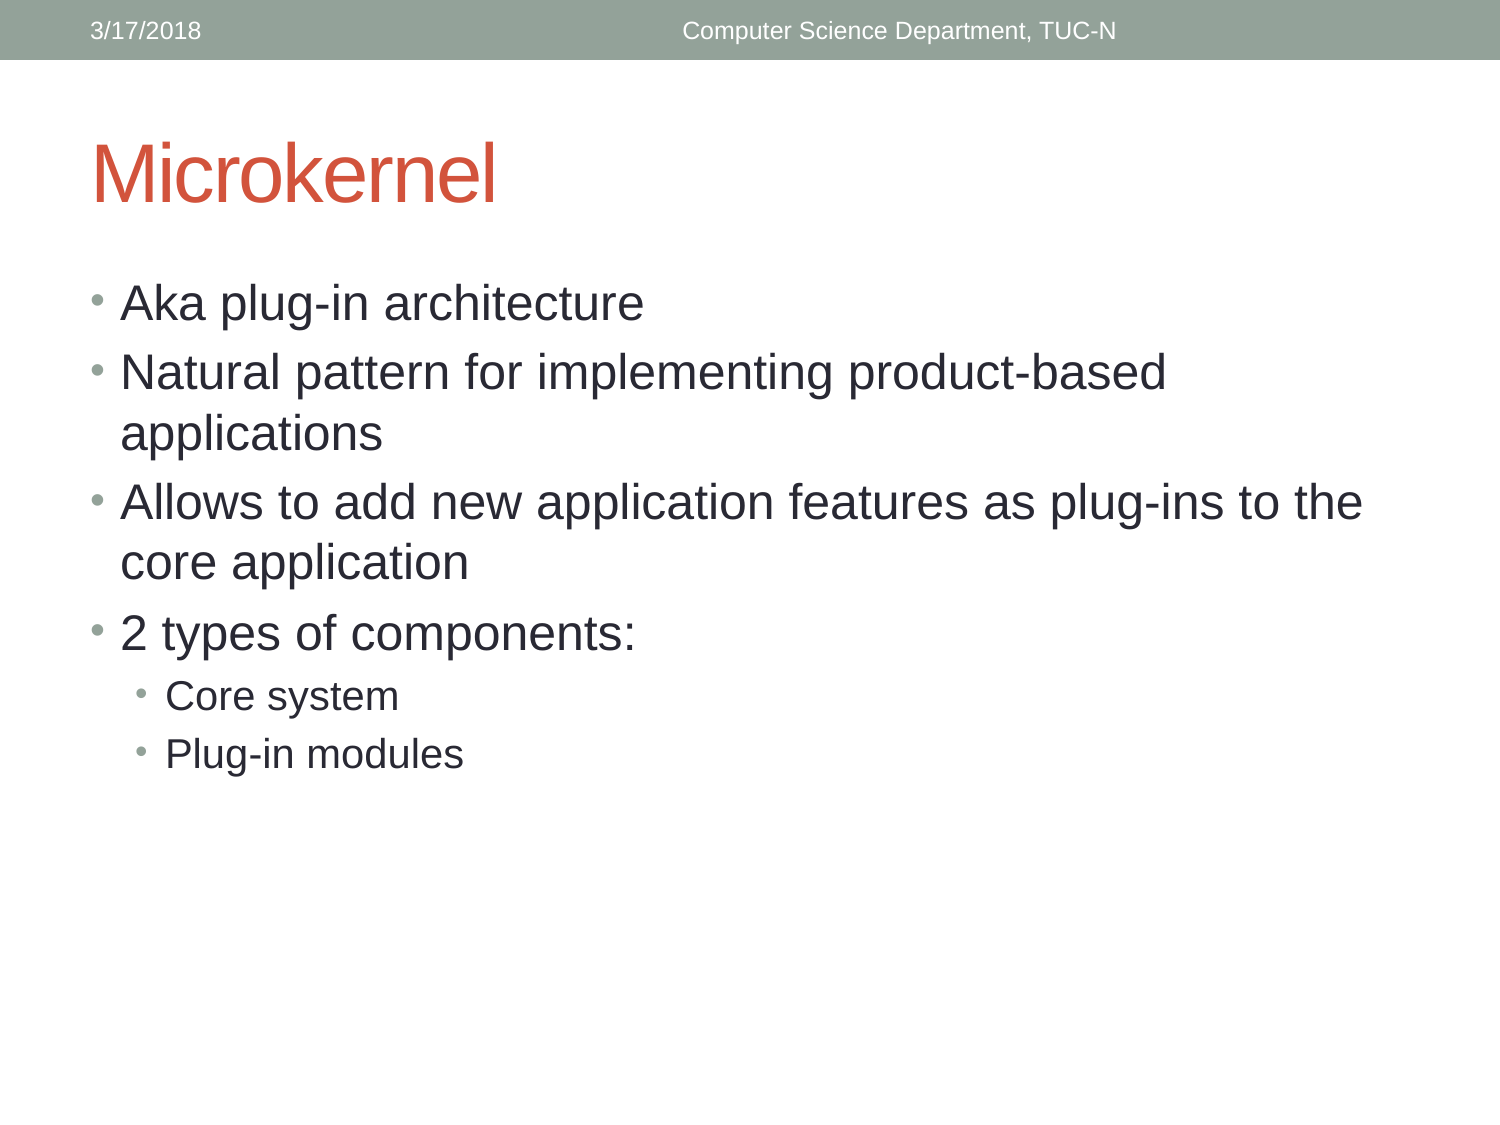

3/17/2018
Computer Science Department, TUC-N
# Microkernel
Aka plug-in architecture
Natural pattern for implementing product-based applications
Allows to add new application features as plug-ins to the core application
2 types of components:
Core system
Plug-in modules